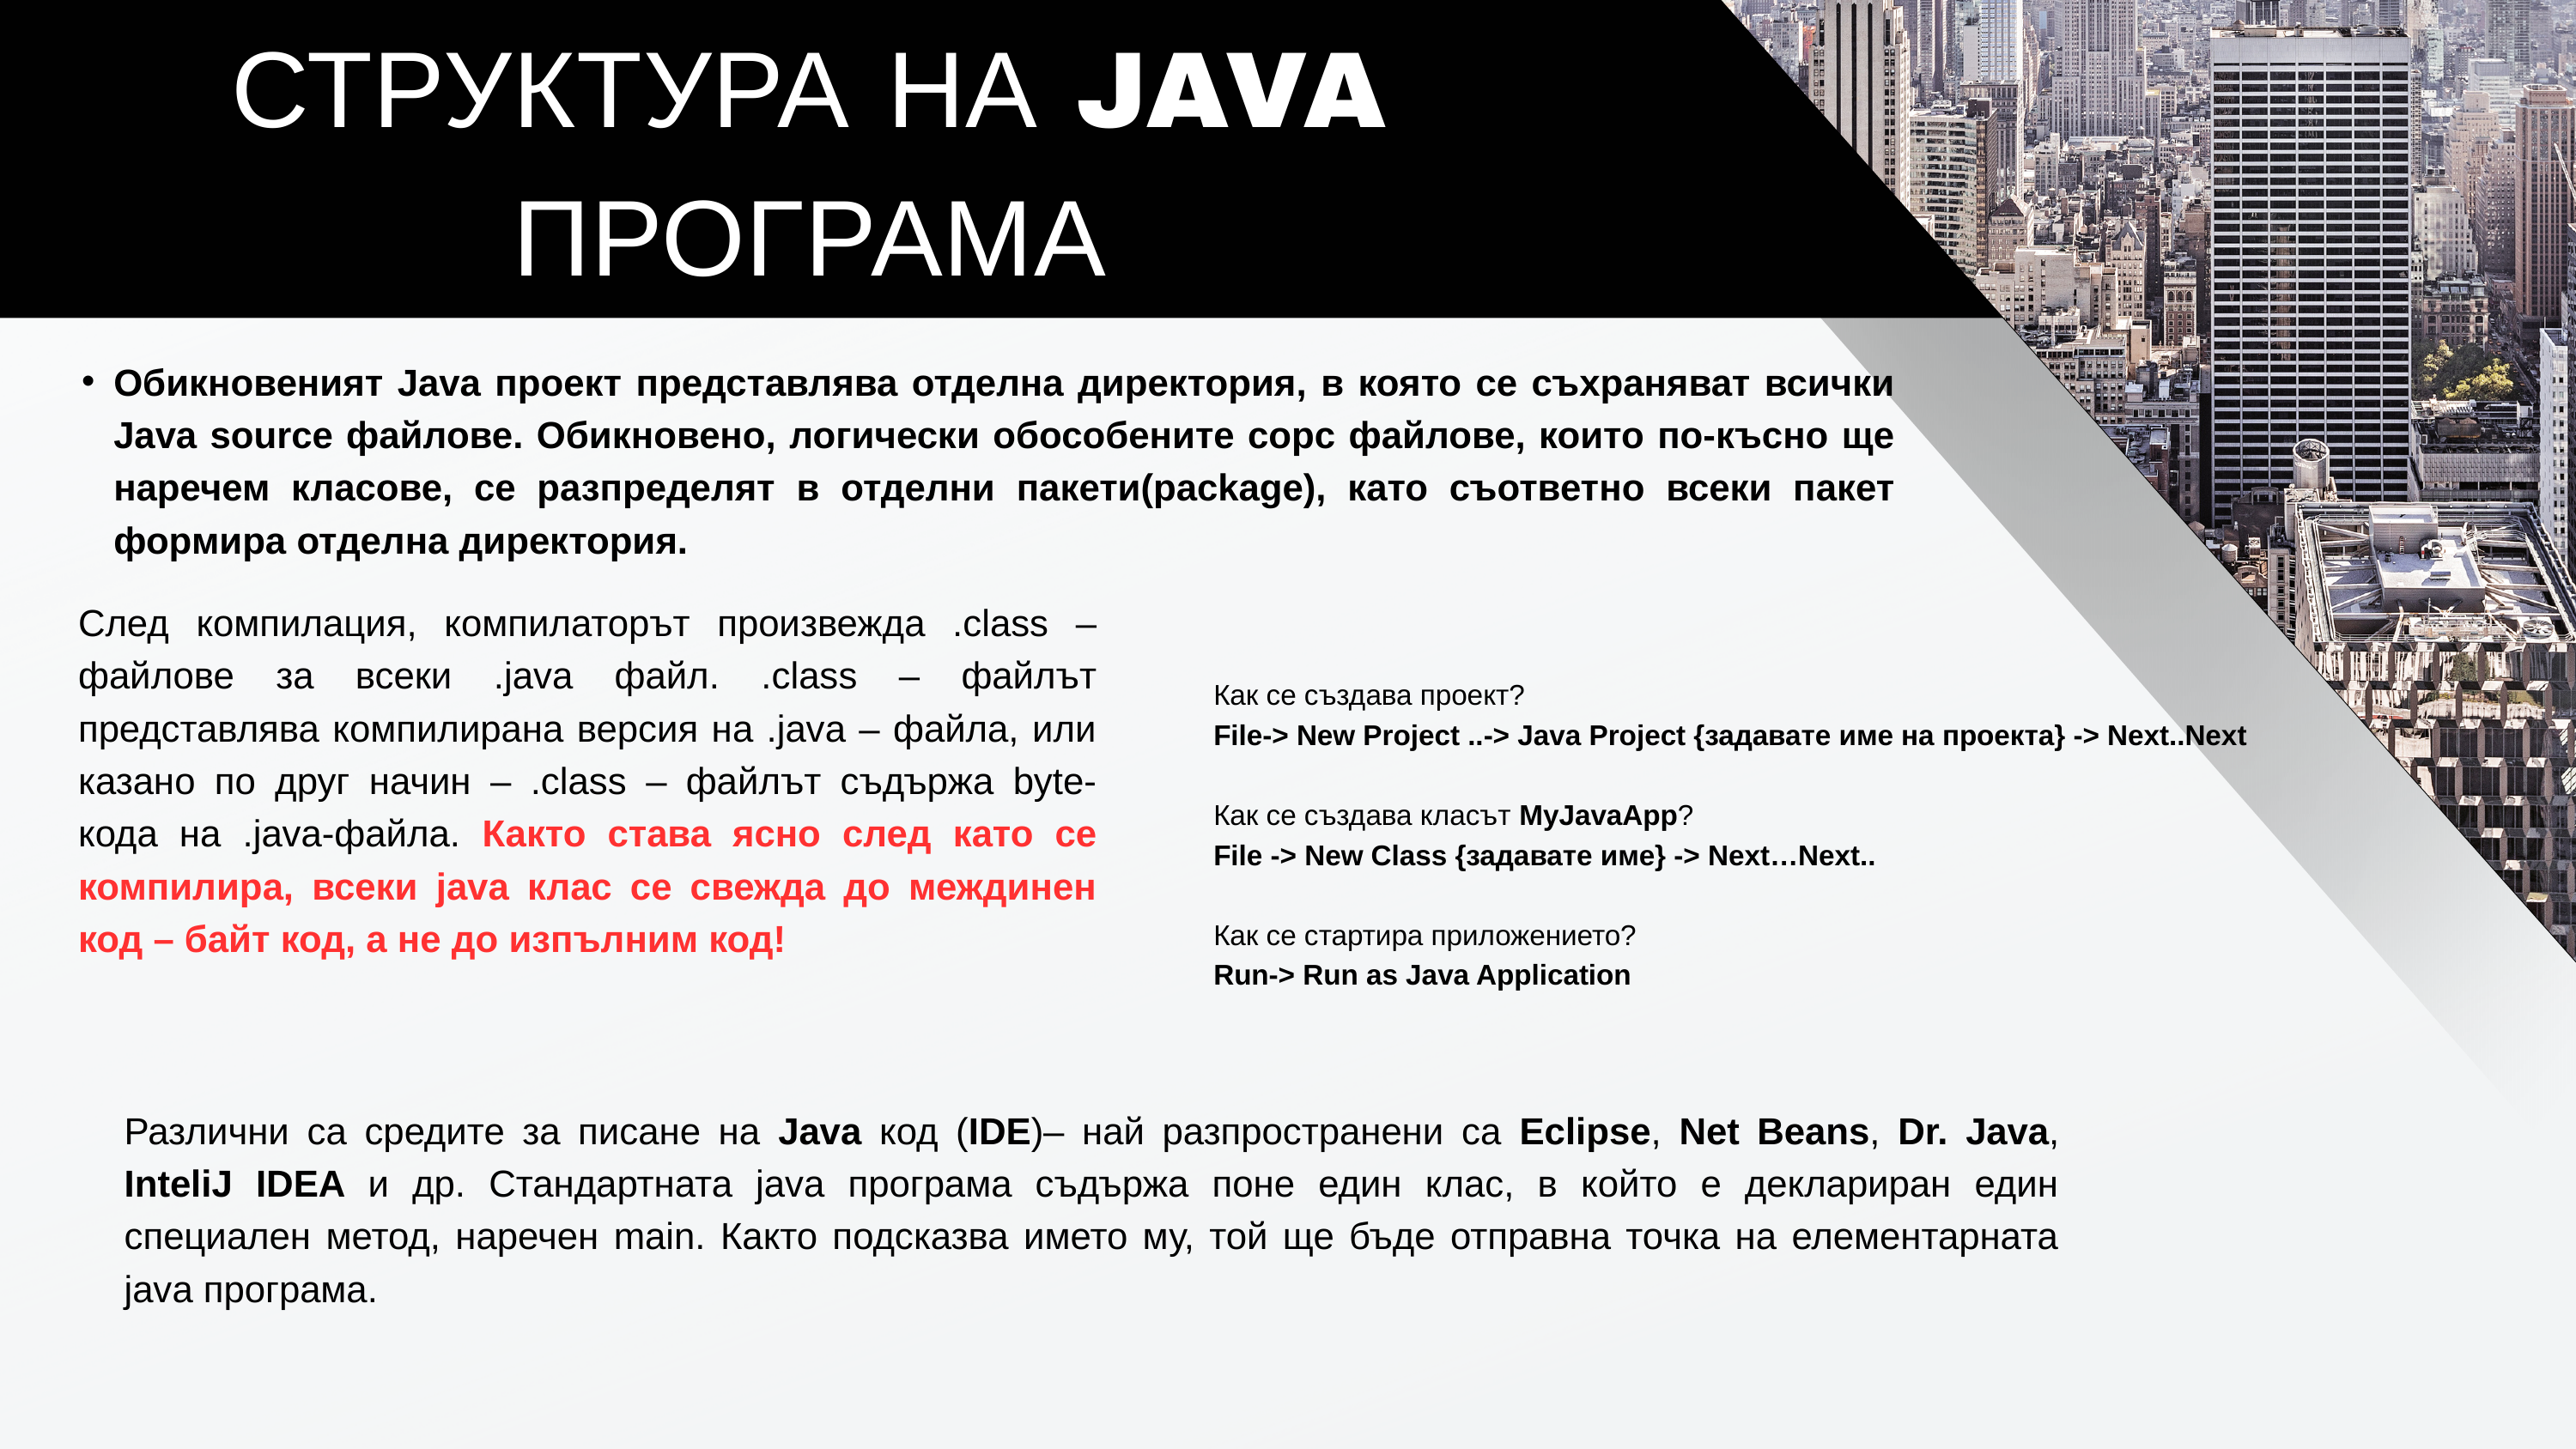

СТРУКТУРА НА JAVA
ПРОГРАМА
Обикновеният Java проект представлява отделна директория, в която се съхраняват всички Java source файлове. Обикновено, логически обособените сорс файлове, които по-късно ще наречем класове, се разпределят в отделни пакети(package), като съответно всеки пакет формира отделна директория.

След компилация, компилаторът произвежда .class – файлове за всеки .java файл. .class – файлът представлява компилирана версия на .java – файла, или казано по друг начин – .class – файлът съдържа byte-кода на .java-файла. Както става ясно след като се компилира, всеки java клас се свежда до междинен код – байт код, а не до изпълним код!
Как се създава проект?
File-> New Project ..-> Java Project {задавате име на проекта} -> Next..Next

Как се създава класът MyJavaApp?
File -> New Class {задавате име} -> Next…Next..

Как се стартира приложението?
Run-> Run as Java Application

Различни са средите за писане на Java код (IDE)– най разпространени са Eclipse, Net Beans, Dr. Java, InteliJ IDEA и др. Стандартната java програма съдържа поне един клас, в който е деклариран един специален метод, наречен main. Както подсказва името му, той ще бъде отправна точка на елементарната java програма.